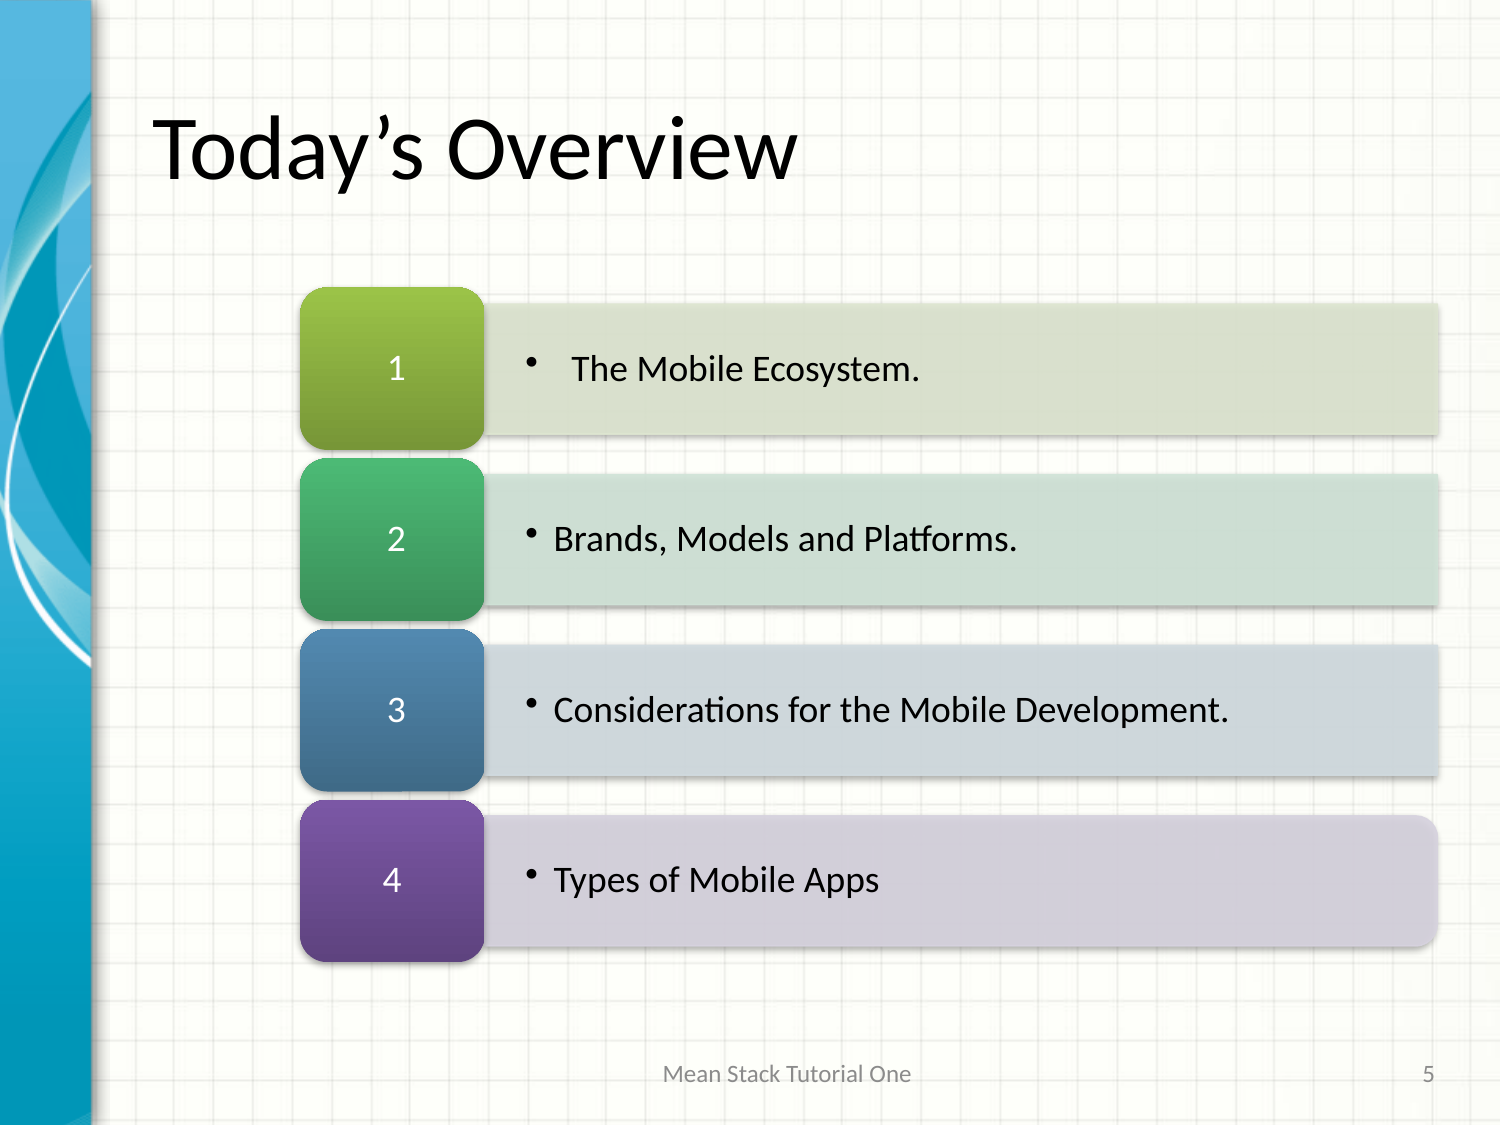

# Today’s Overview
The Mobile Ecosystem.
1
Brands, Models and Platforms.
2
Considerations for the Mobile Development.
3
Types of Mobile Apps
4
Mean Stack Tutorial One
5